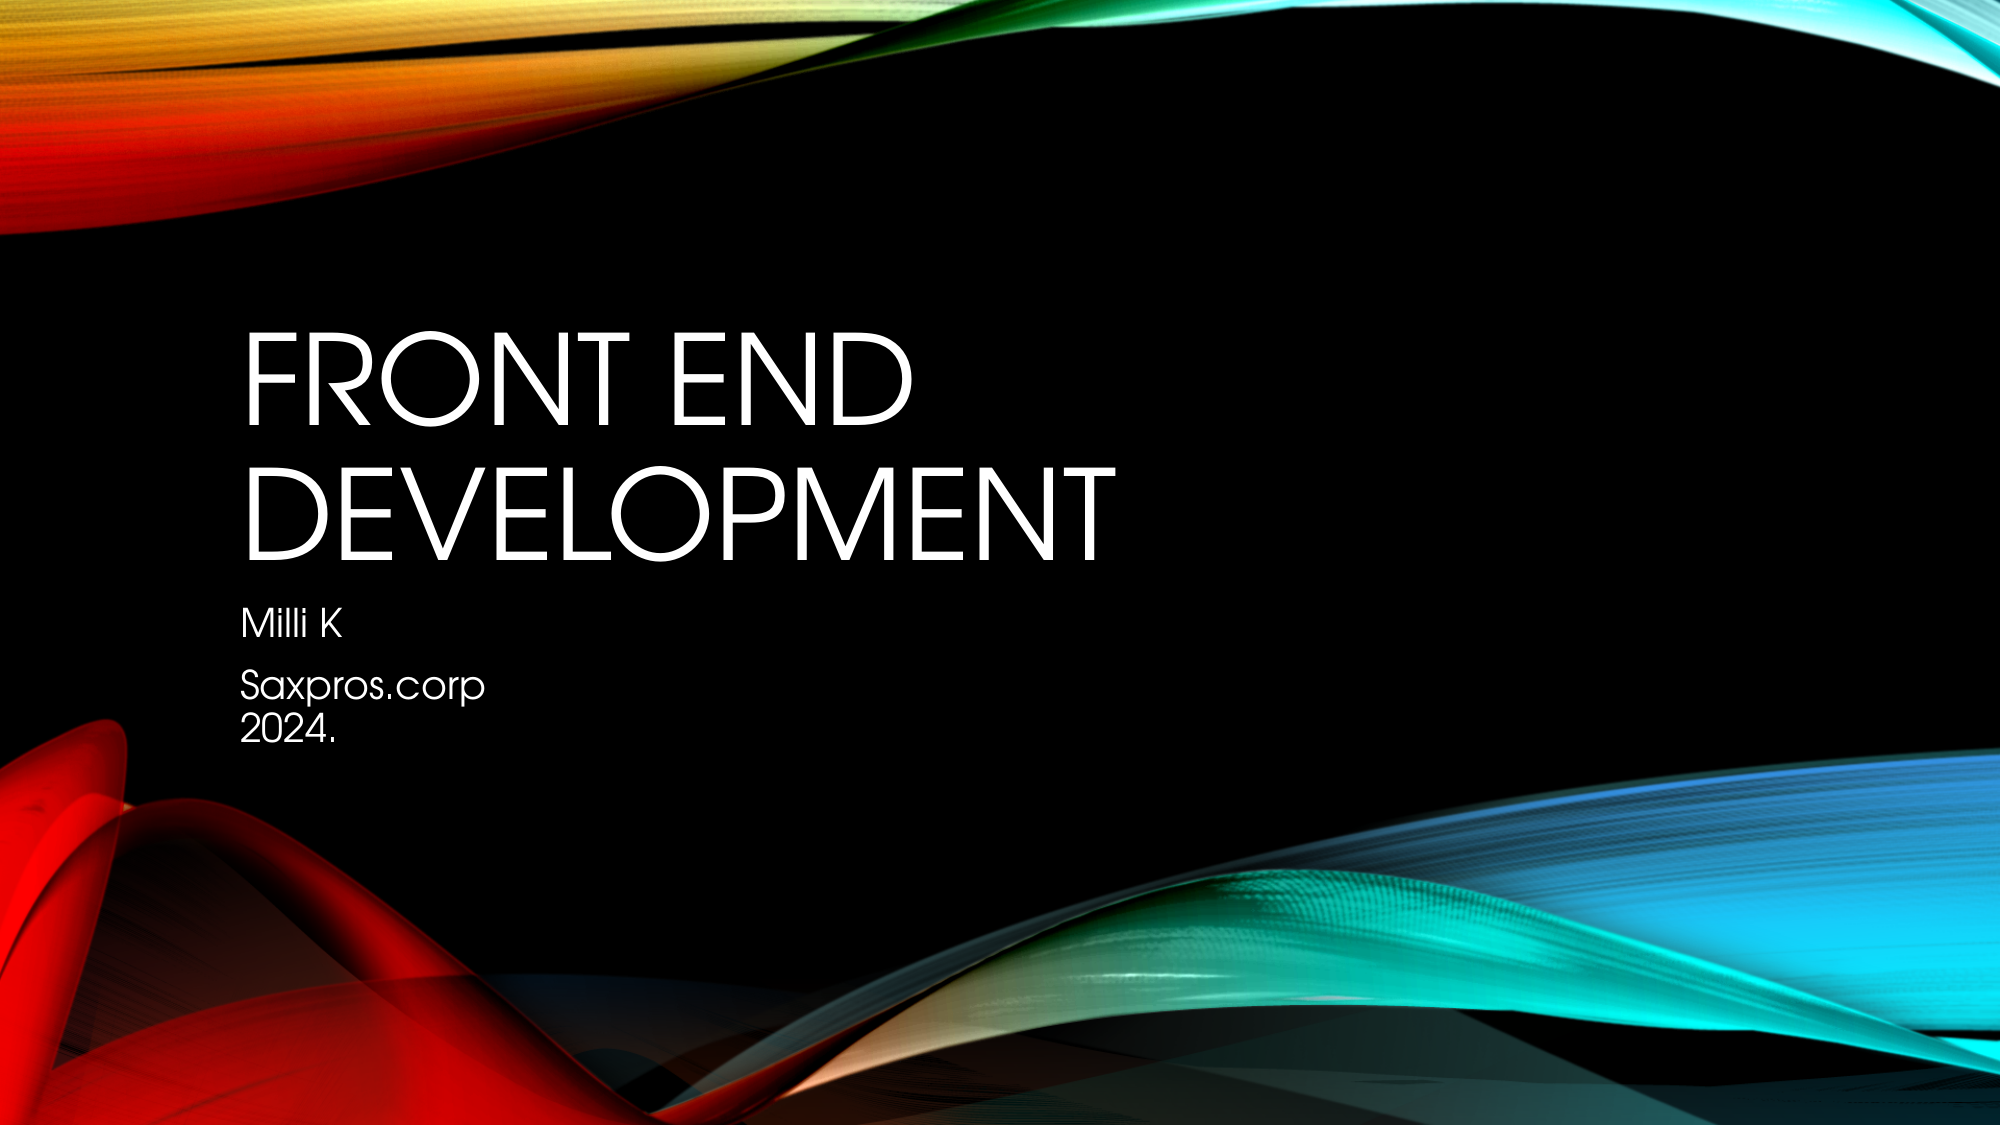

# Front END development
Milli K
Saxpros.corp
2024.